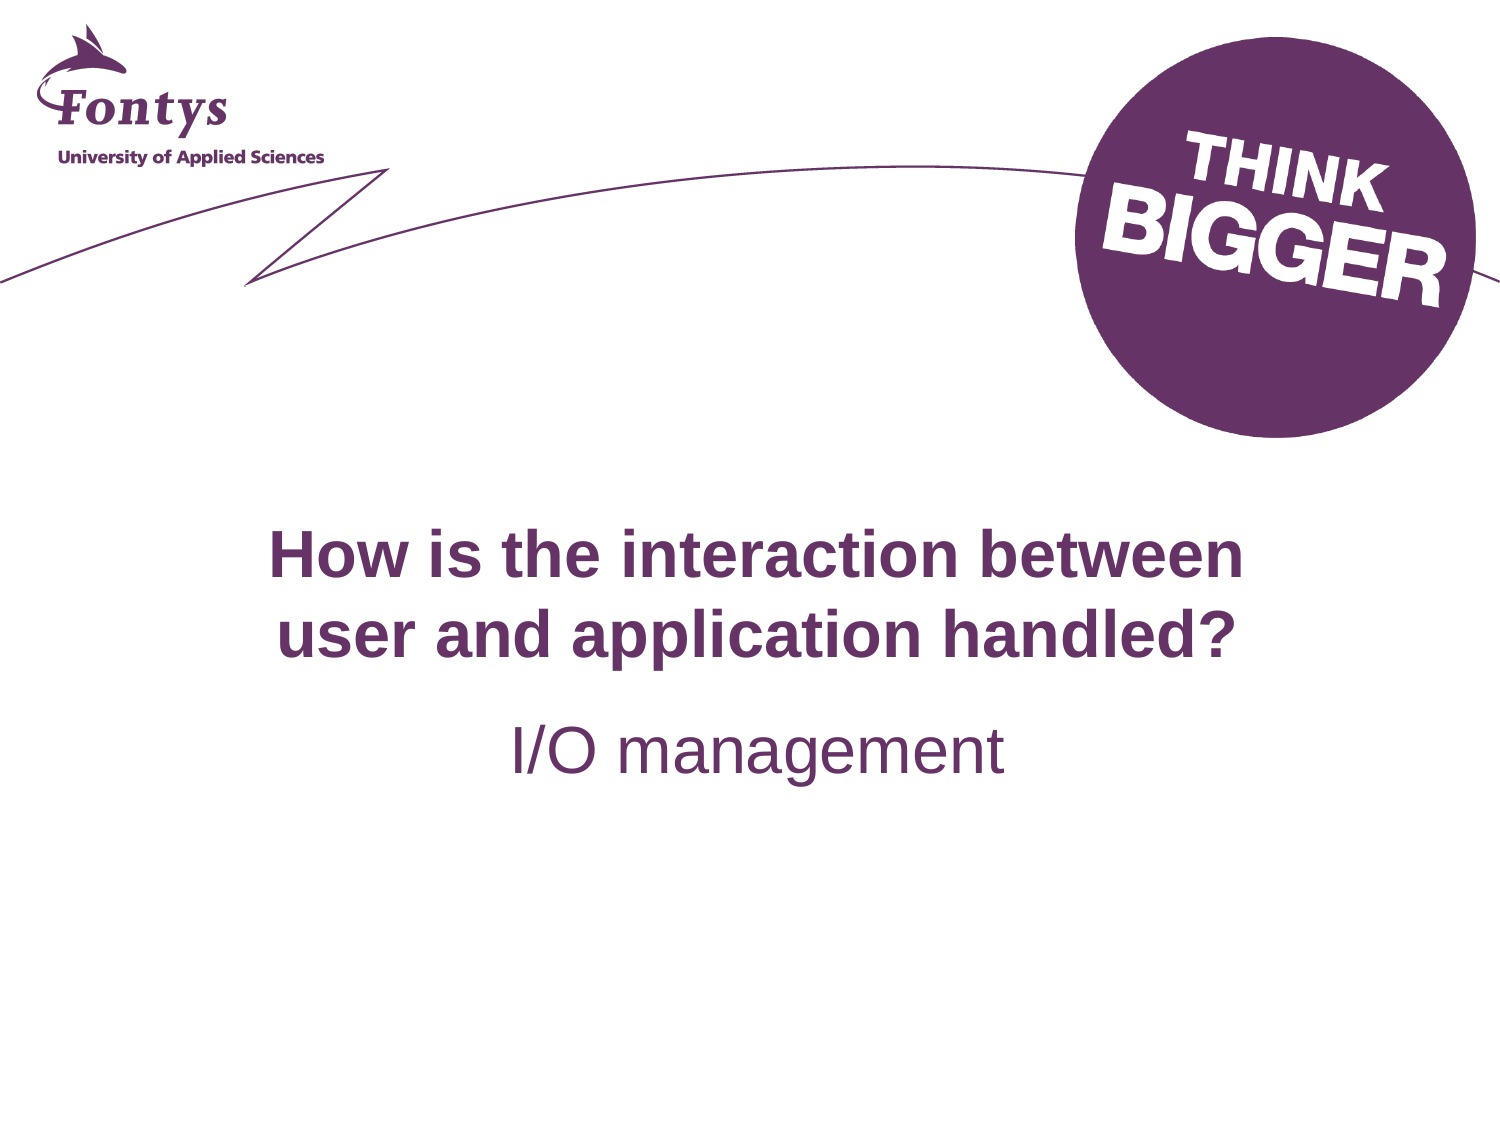

# How is the interaction between user and application handled?
I/O management